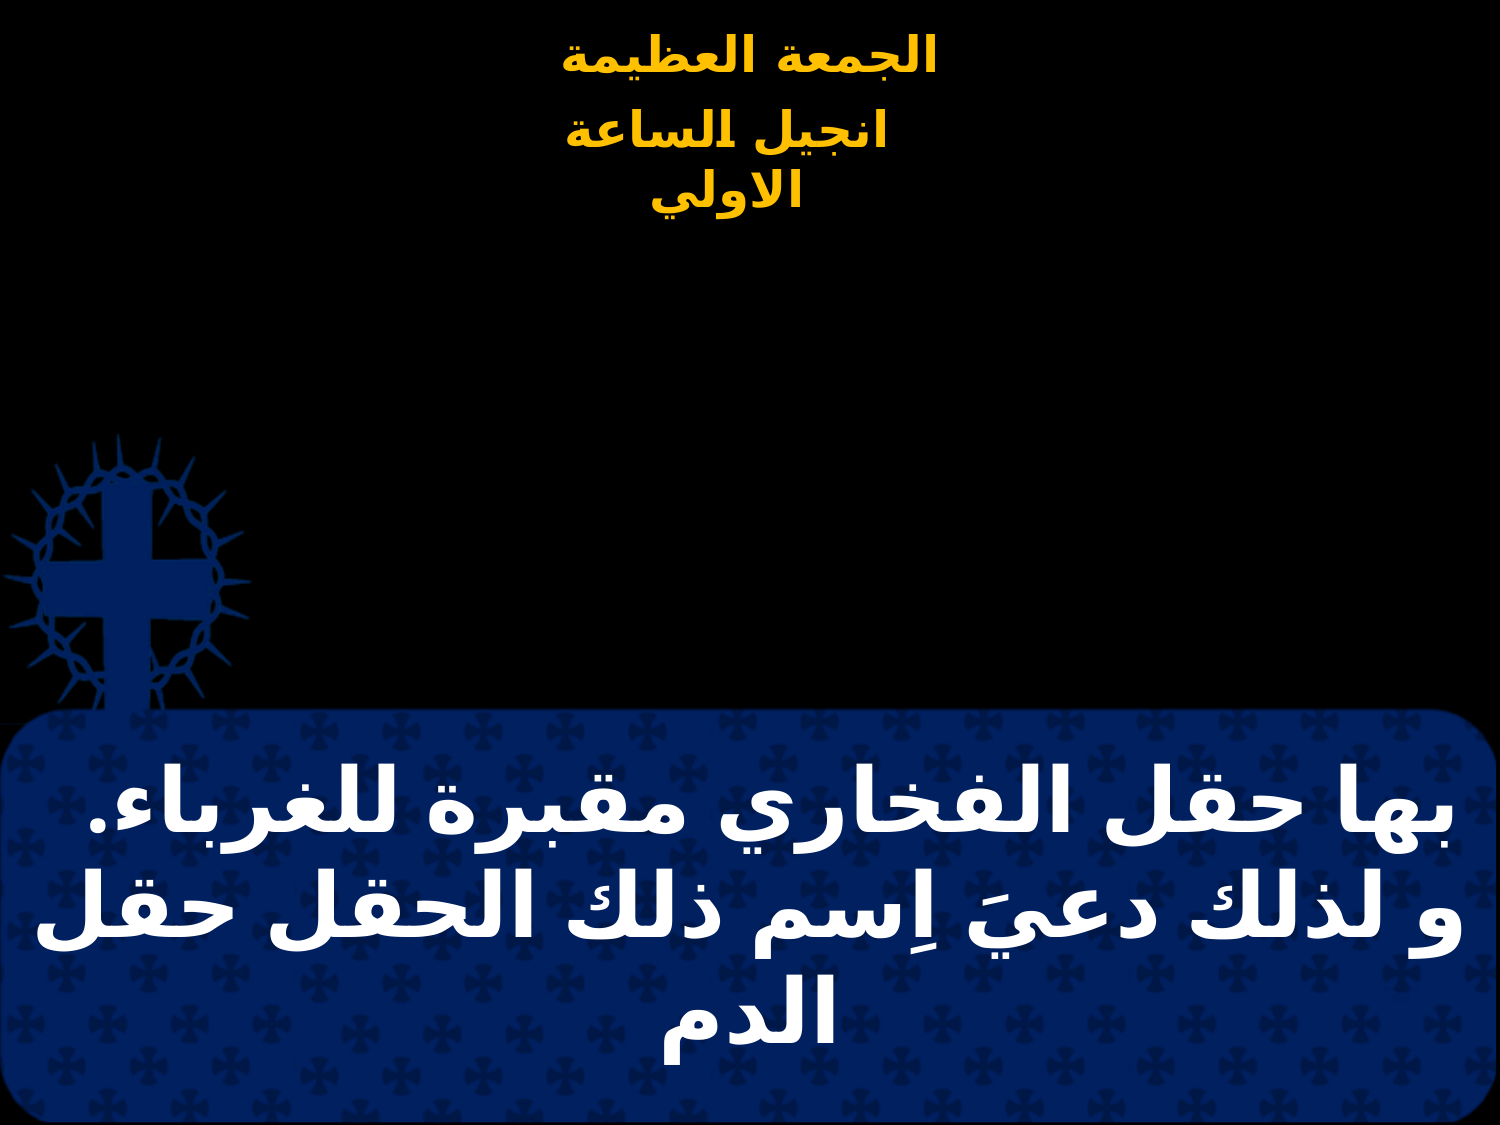

# بها حقل الفخاري مقبرة للغرباء. و لذلك دعيَ اِسم ذلك الحقل حقل الدم